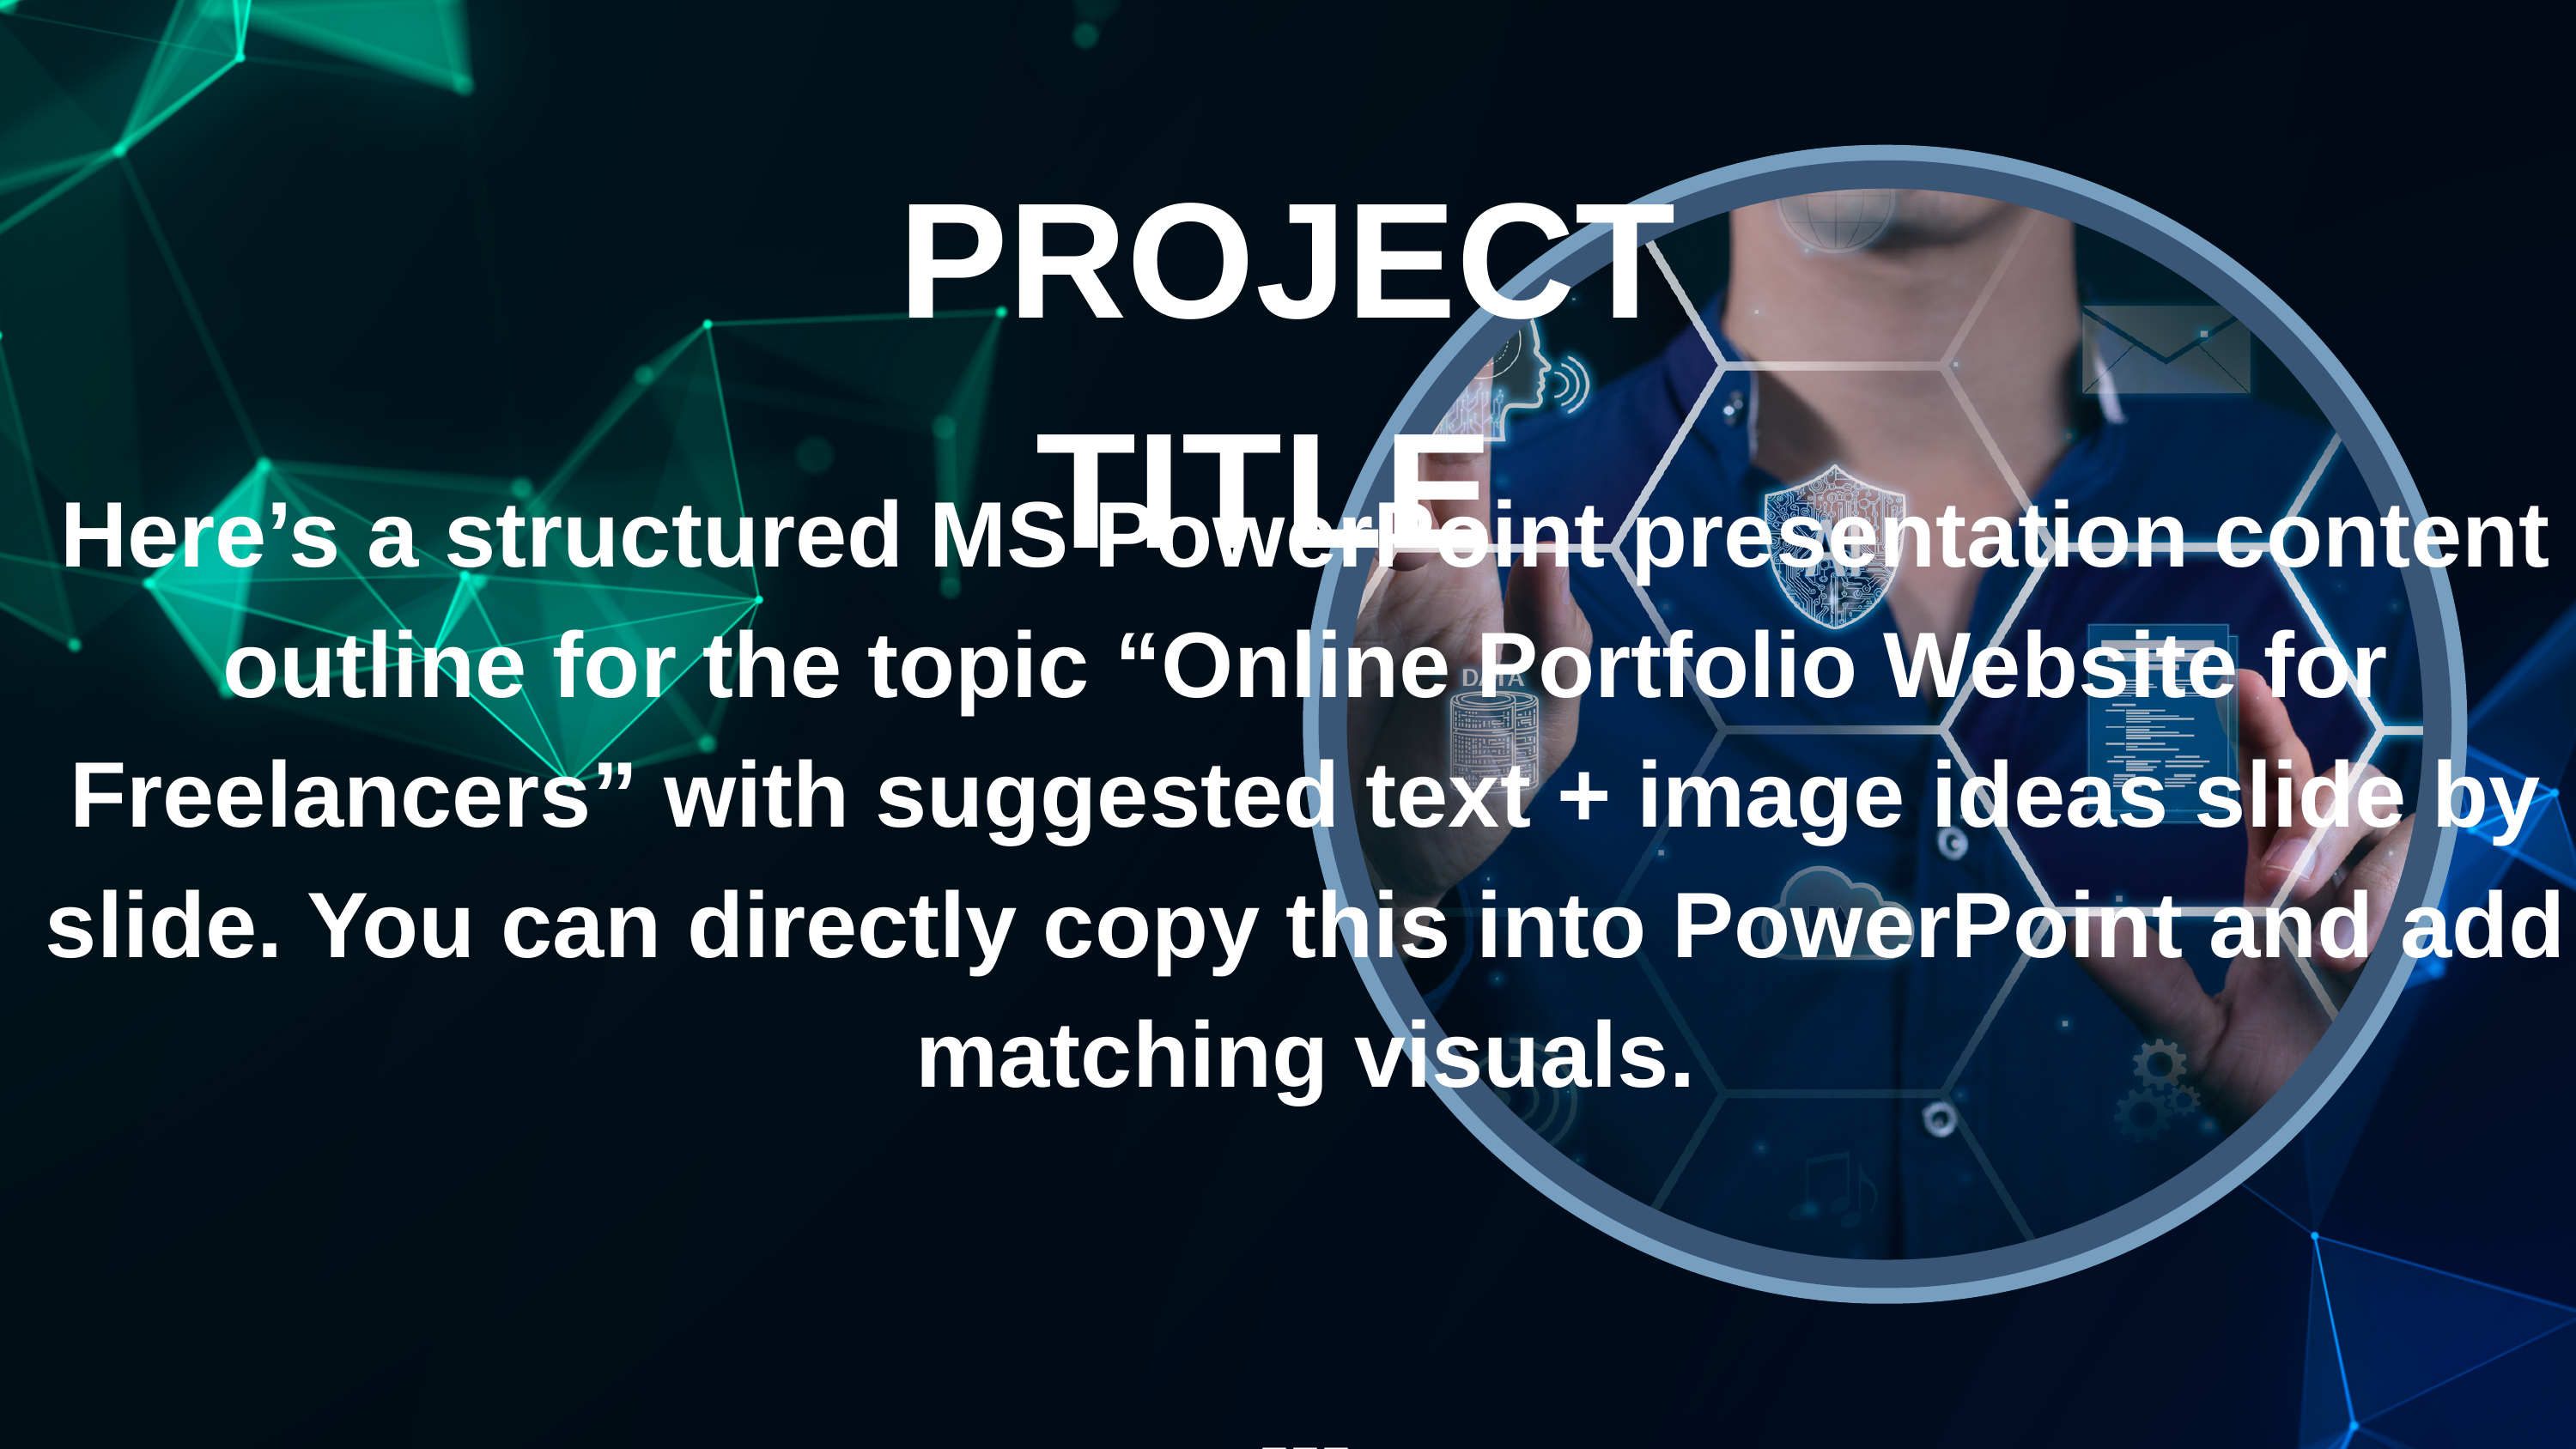

PROJECT TITLE

Here’s a structured MS PowerPoint presentation content outline for the topic “Online Portfolio Website for Freelancers” with suggested text + image ideas slide by slide. You can directly copy this into PowerPoint and add matching visuals.

---

Presentation Outline: Online Portfolio Website for Freelancers

---

Slide 1 – Title Slide

Title: Online Portfolio Website for Freelancers
Subtitle: Showcasing skills, attracting clients, building credibility
Image idea: A laptop screen showing a clean portfolio website mockup

---

Slide 2 – Introduction

What is an online portfolio?

A personal website that showcases your skills, projects, and achievements

Acts as a digital resume + showcase

Image idea: Illustration of a freelancer working with icons (web, design, writing, coding)

---

Slide 3 – Why Freelancers Need an Online Portfolio

Builds professional credibility

Attracts new clients globally

Provides 24/7 visibility

Displays skills & creativity better than a CV

Image idea: Globe with connected people (global clients) + portfolio screenshots

---

Slide 4 – Key Features of a Good Portfolio Website

About Me section

Skills & Services offered

Projects / Case Studies with images or demos

Testimonials / Client Reviews

Contact Information

Image idea: Website wireframe layout showing these sections

---

Slide 5 – Benefits Over Traditional Resume

Interactive design vs plain text

Can include images, videos, and live demos

Search engine visibility for clients

Shows professionalism and tech skills

Image idea: Side-by-side: Resume doc vs Modern Website screenshot

---

Slide 6 – Tools to Build Portfolio Websites

Website builders: Wix, Squarespace

CMS: WordPress

Coding: HTML, CSS, JavaScript

Portfolio platforms: Behance, Dribbble, GitHub

Image idea: Logos of WordPress, Wix, GitHub, Behance, etc.

---

Slide 7 – Examples of Portfolio Websites

Graphic designer showcasing artwork

Web developer with live project links

Writer/blogger with published articles

Photographer with photo gallery

Image idea: Collage of portfolio website screenshots

---

Slide 8 – Best Practices for Freelancers

Keep it simple & professional

Use high-quality visuals

Update regularly with new projects

Include a clear Call-to-Action (CTA)

Make it mobile-friendly

Image idea: Smartphone + website responsive design preview

---

Slide 9 – Challenges & Tips

Challenge: Standing out among competitors

Solution: Niche focus + unique design

Challenge: Time to maintain

Solution: Use templates & automate updates

Image idea: Freelancer balancing laptop + clock (time management)

---

Slide 10 – Conclusion

An online portfolio is a powerful marketing tool for freelancers

Helps win trust, attract clients, and grow business

“Your portfolio is your brand.”

Image idea: Freelancer celebrating success with growing charts/clients

---

👉 Do yoHere’s a structured MS PowerPoint presentation content outline for the topic “Online Portfolio Website for Freelancers” with suggested text + image ideas slide by slide. You can directly copy this into PowerPoint and add matching visuals.

---

Presentation Outline: Online Portfolio Website for Freelancers

---

Slide 1 – Title Slide

Title: Online Portfolio Website for Freelancers
Subtitle: Showcasing skills, attracting clients, building credibility
Image idea: A laptop screen showing a clean portfolio website mockup

---

Slide 2 – Introduction

What is an online portfolio?

A personal website that showcases your skills, projects, and achievements

Acts as a digital resume + showcase

Image idea: Illustration of a freelancer working with icons (web, design, writing, coding)

---

Slide 3 – Why Freelancers Need an Online Portfolio

Builds professional credibility

Attracts new clients globally

Provides 24/7 visibility

Displays skills & creativity better than a CV

Image idea: Globe with connected people (global clients) + portfolio screenshots

---

Slide 4 – Key Features of a Good Portfolio Website

About Me section

Skills & Services offered

Projects / Case Studies with images or demos

Testimonials / Client Reviews

Contact Information

Image idea: Website wireframe layout showing these sections

---

Slide 5 – Benefits Over Traditional Resume

Interactive design vs plain text

Can include images, videos, and live demos

Search engine visibility for clients

Shows professionalism and tech skills

Image idea: Side-by-side: Resume doc vs Modern Website screenshot

---

Slide 6 – Tools to Build Portfolio Websites

Website builders: Wix, Squarespace

CMS: WordPress

Coding: HTML, CSS, JavaScript

Portfolio platforms: Behance, Dribbble, GitHub

Image idea: Logos of WordPress, Wix, GitHub, Behance, etc.

---

Slide 7 – Examples of Portfolio Websites

Graphic designer showcasing artwork

Web developer with live project links

Writer/blogger with published articles

Photographer with photo gallery

Image idea: Collage of portfolio website screenshots

---

Slide 8 – Best Practices for Freelancers

Keep it simple & professional

Use high-quality visuals

Update regularly with new projects

Include a clear Call-to-Action (CTA)

Make it mobile-friendly

Image idea: Smartphone + website responsive design preview

---

Slide 9 – Challenges & Tips

Challenge: Standing out among competitors

Solution: Niche focus + unique design

Challenge: Time to maintain

Solution: Use templates & automate updates

Image idea: Freelancer balancing laptop + clock (time management)

---

Slide 10 – Conclusion

An online portfolio is a powerful marketing tool for freelancers

Helps win trust, attract clients, and grow business

“Your portfolio is your brand.”

Image idea: Freelancer celebrating success with growing charts/clients

---

👉 Do y
ou want me to make the actual PowerPoint file (.pptx) with design + images for you so you can directly present it, or just keep it as an outline for you to build?
u want me to make the actual PowerPoint file (.pptx) with design + images for you so you can directly present it, or just keep it as an outline for you to build?